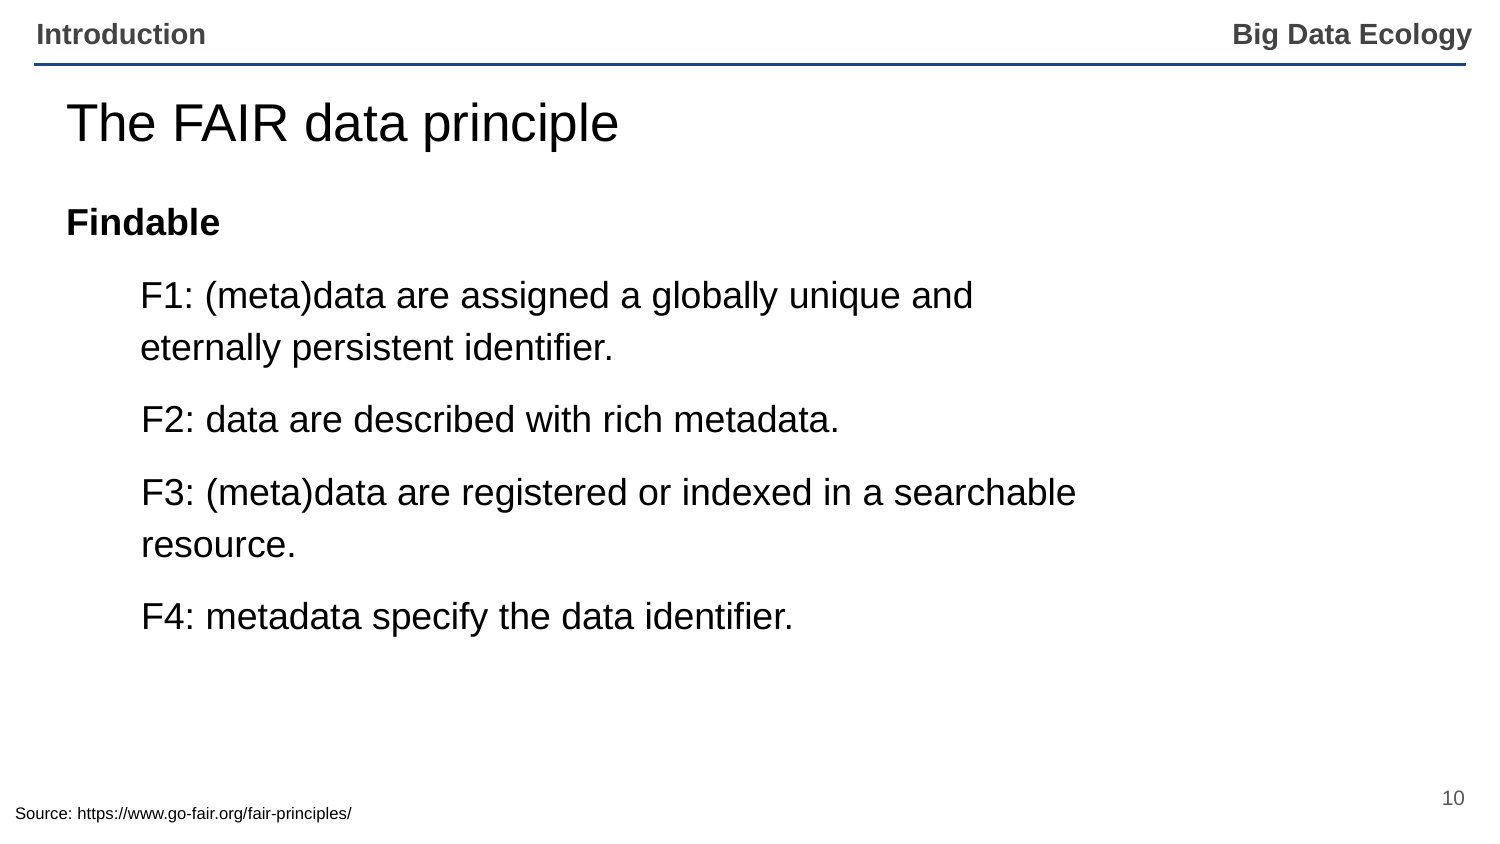

Introduction
# The FAIR data principle
Findable
F1: (meta)data are assigned a globally unique and eternally persistent identifier.
F2: data are described with rich metadata.
F3: (meta)data are registered or indexed in a searchable resource.
F4: metadata specify the data identifier.
10
Source: https://www.go-fair.org/fair-principles/